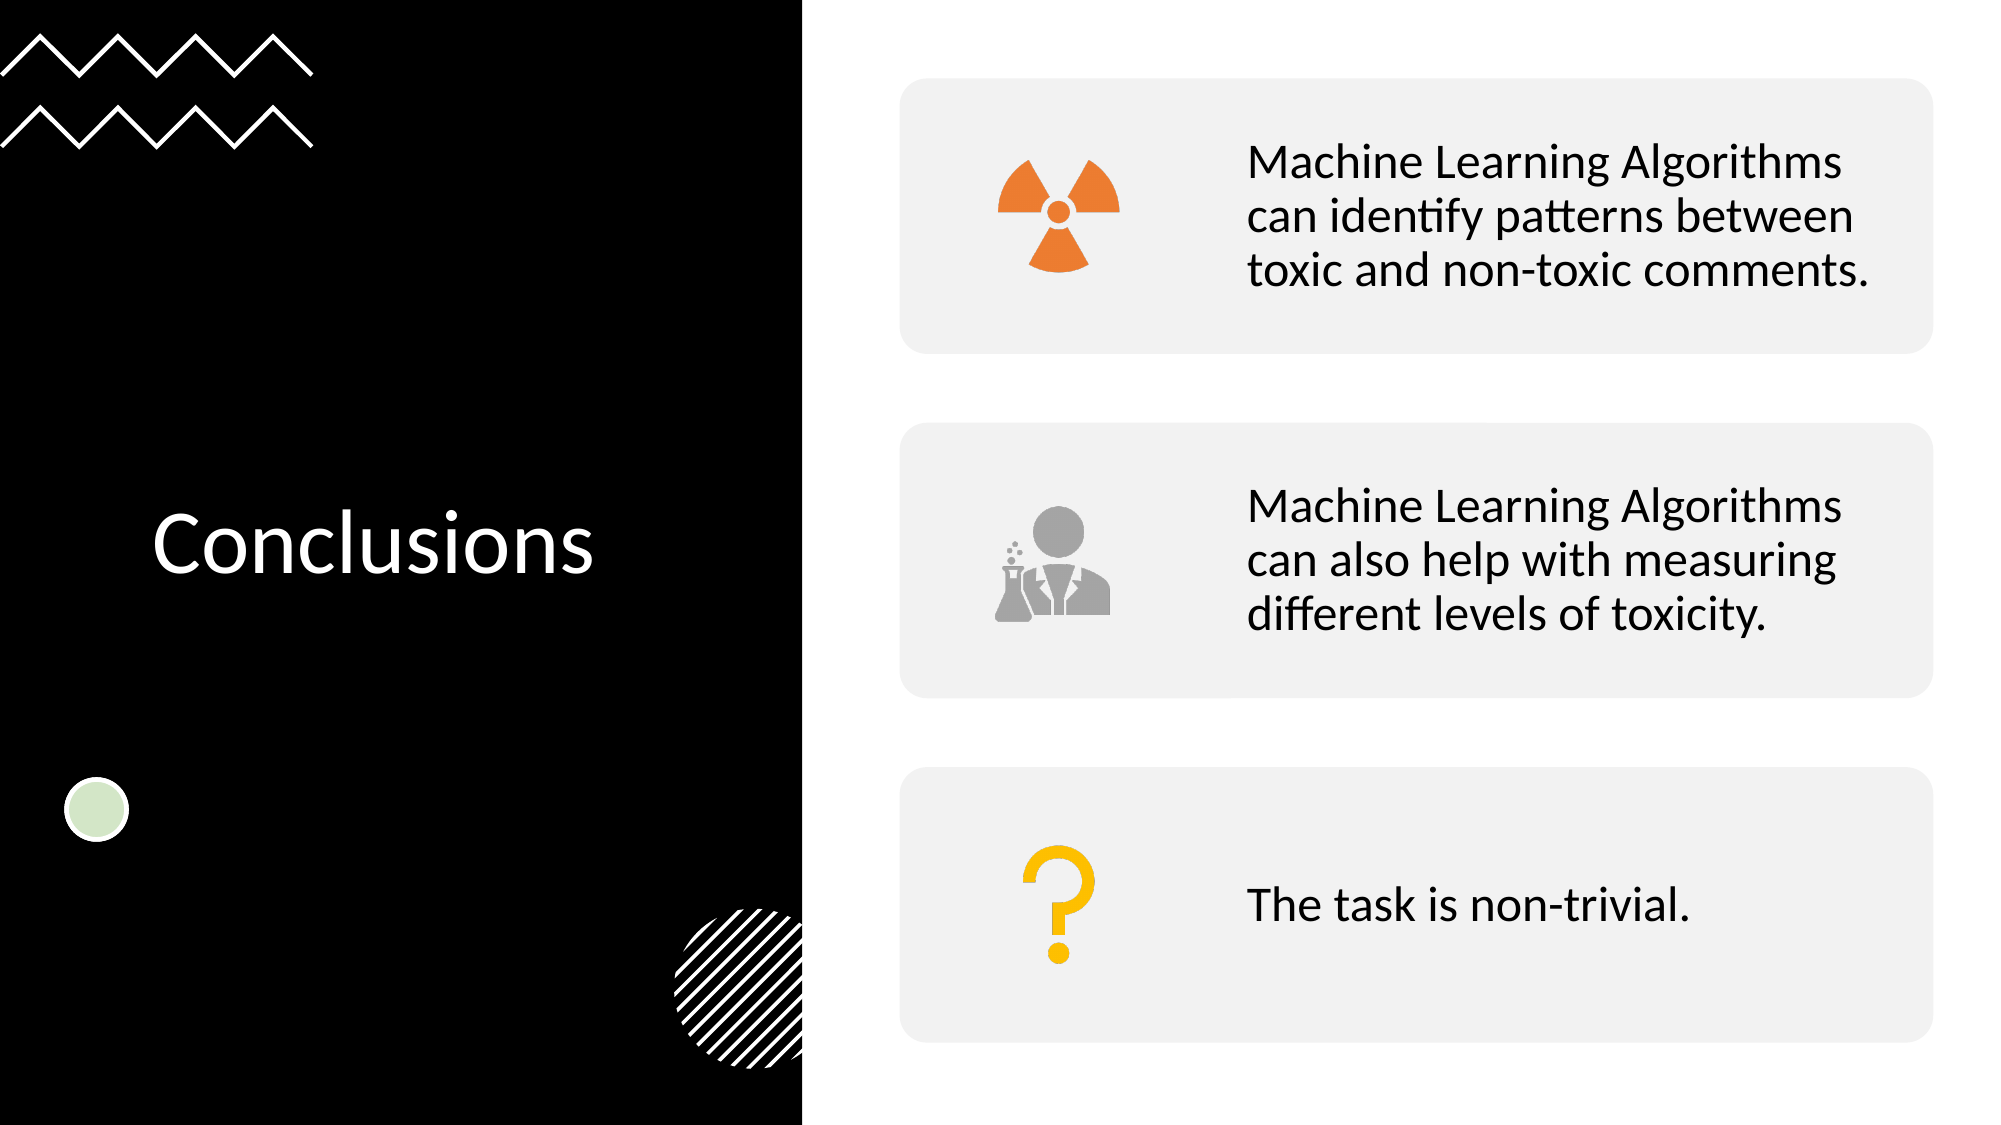

Machine Learning Algorithms can identify patterns between toxic and non-toxic comments.
Machine Learning Algorithms can also help with measuring different levels of toxicity.
The task is non-trivial.
# Conclusions